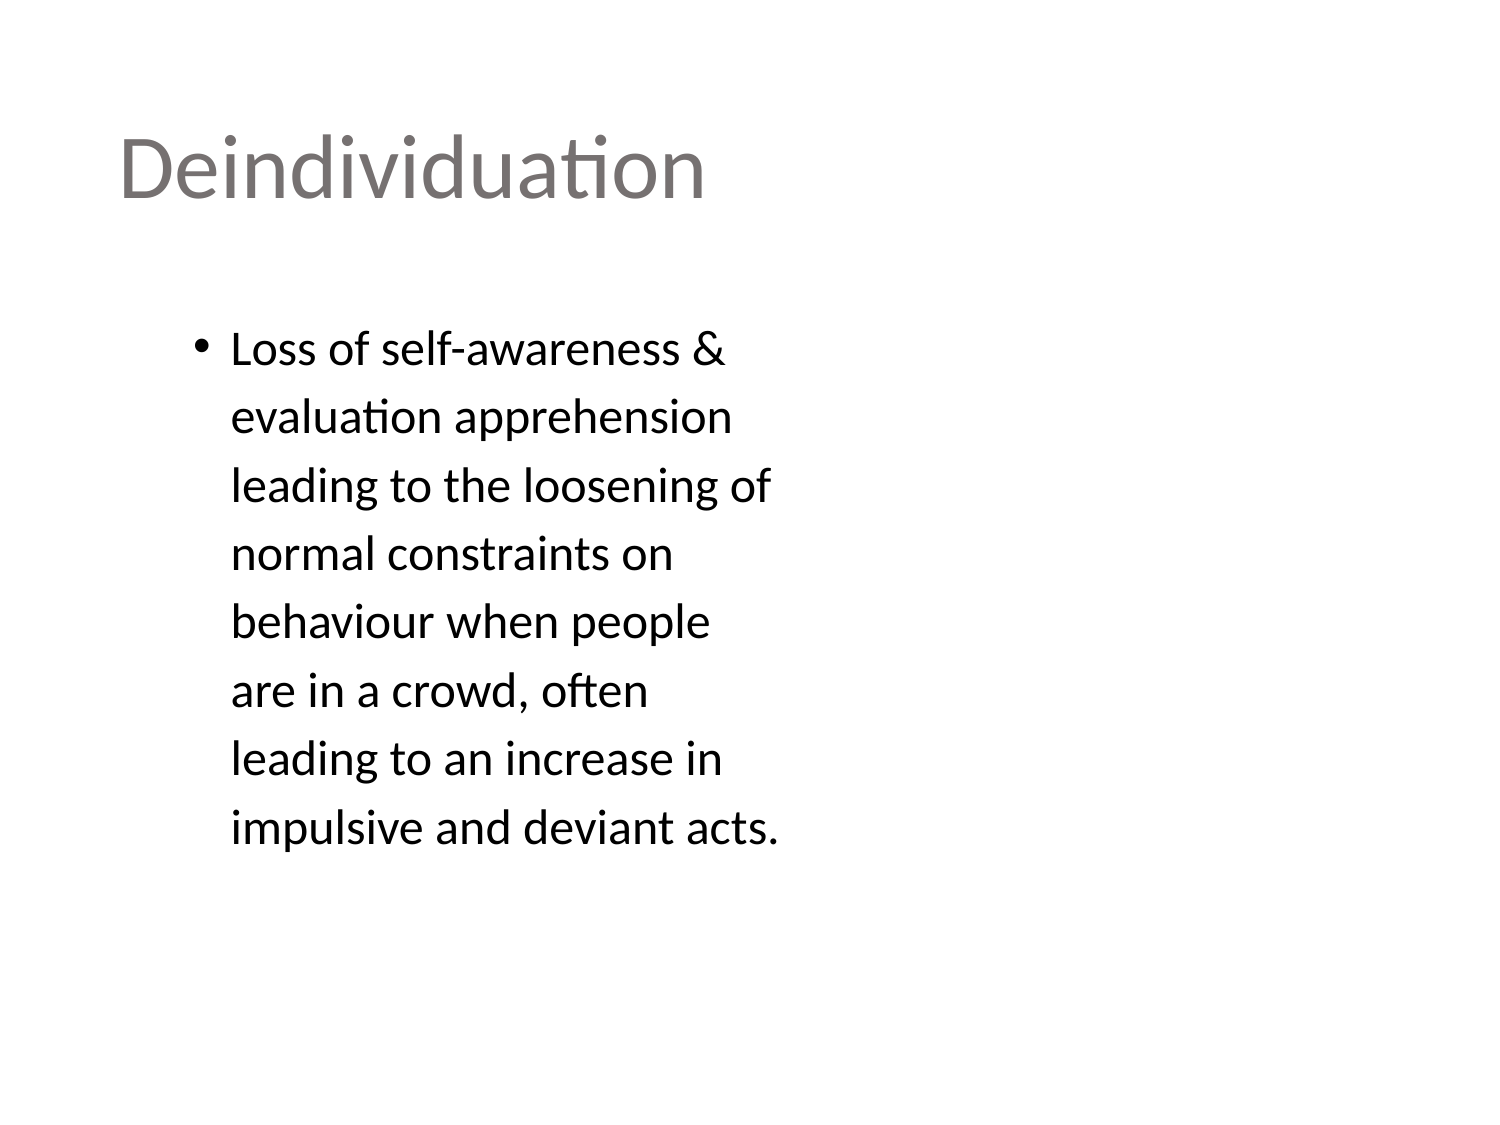

# Deindividuation
Loss of self-awareness & evaluation apprehension leading to the loosening of normal constraints on behaviour when people are in a crowd, often leading to an increase in impulsive and deviant acts.